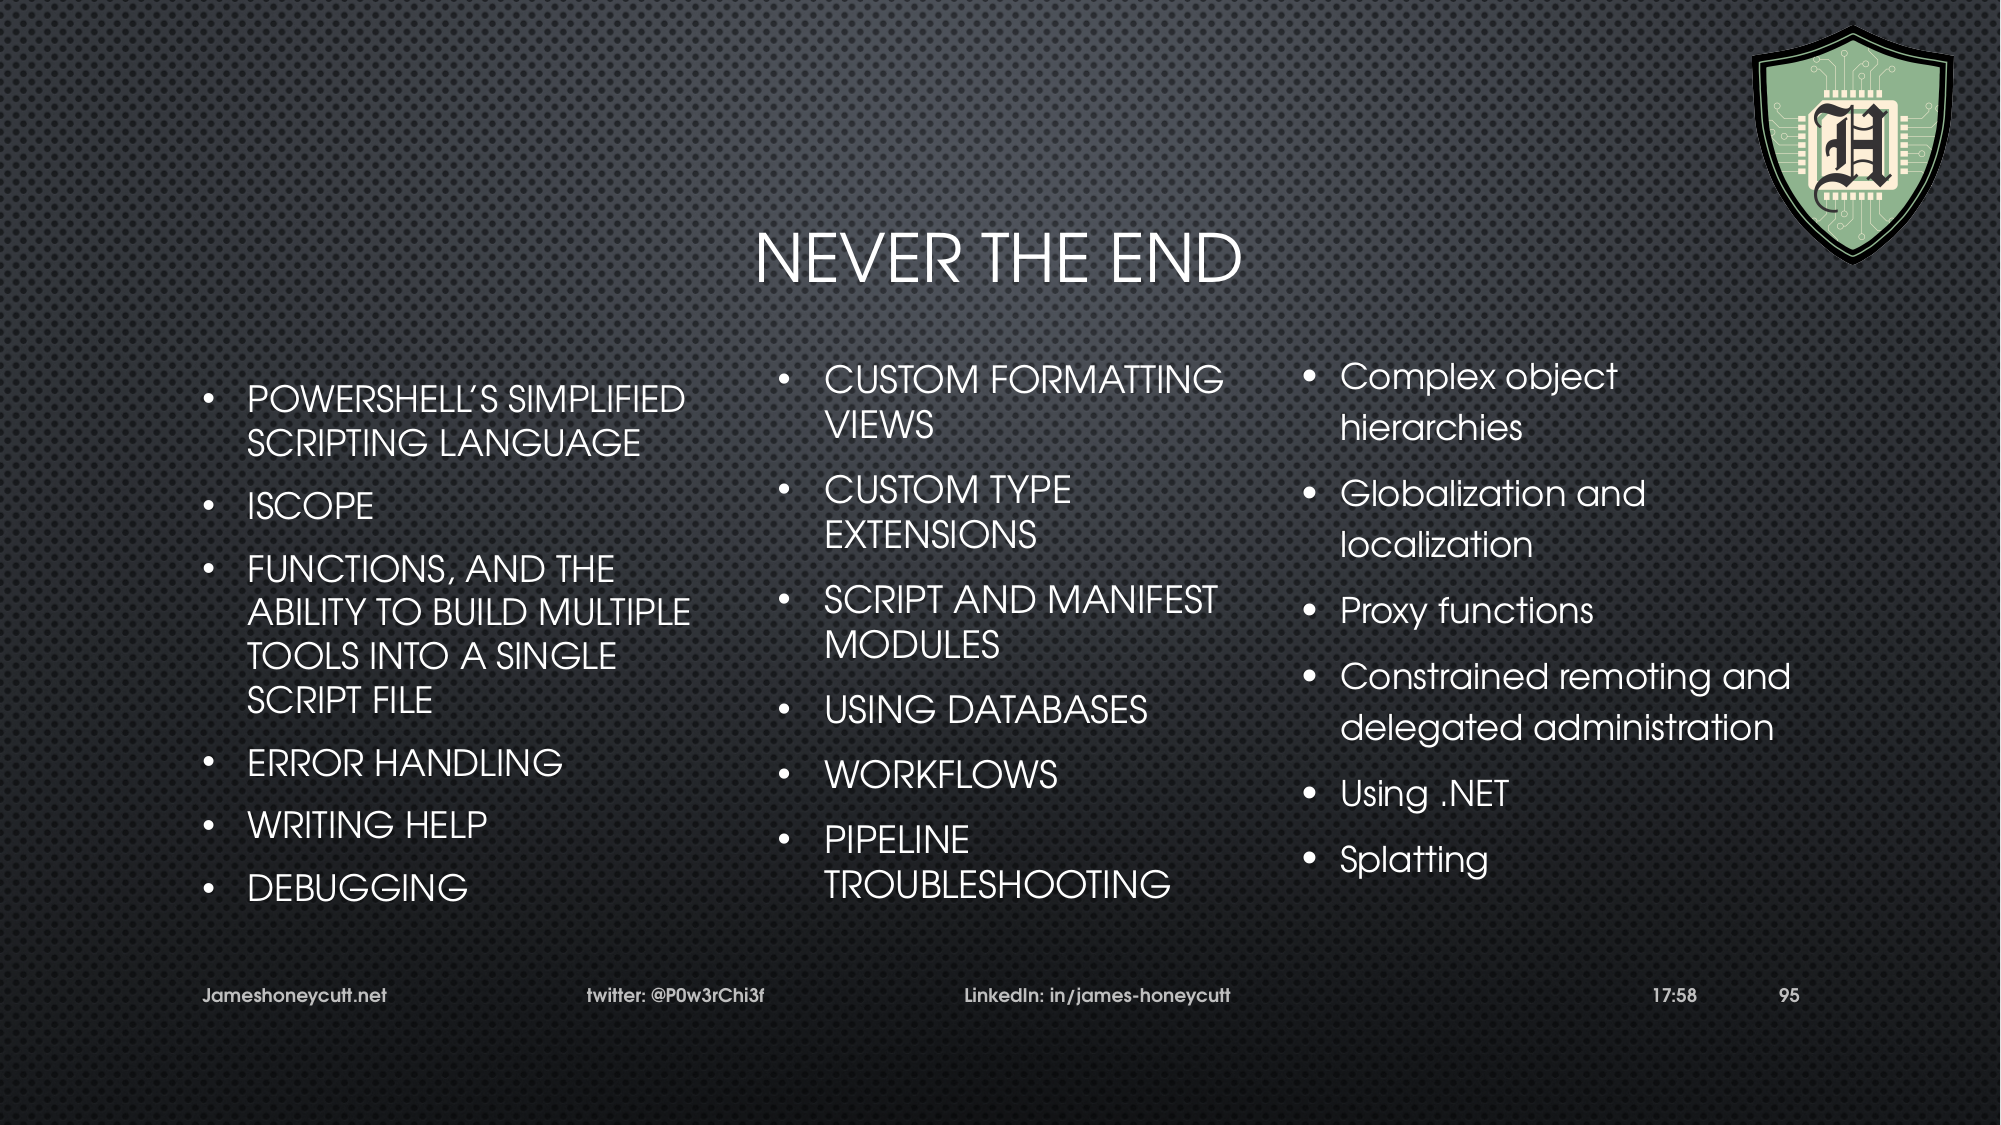

# Never the end
Custom formatting views
Custom type extensions
Script and manifest modules
Using databases
Workflows
Pipeline troubleshooting
Complex object hierarchies
Globalization and localization
Proxy functions
Constrained remoting and delegated administration
Using .NET
Splatting

PowerShell’s simplified scripting language
iScope
Functions, and the ability to build multiple tools into a single script file
Error handling
Writing help
Debugging

Jameshoneycutt.net                                      twitter: @P0w3rChi3f                                      LinkedIn: in/james-honeycutt
17:58
95